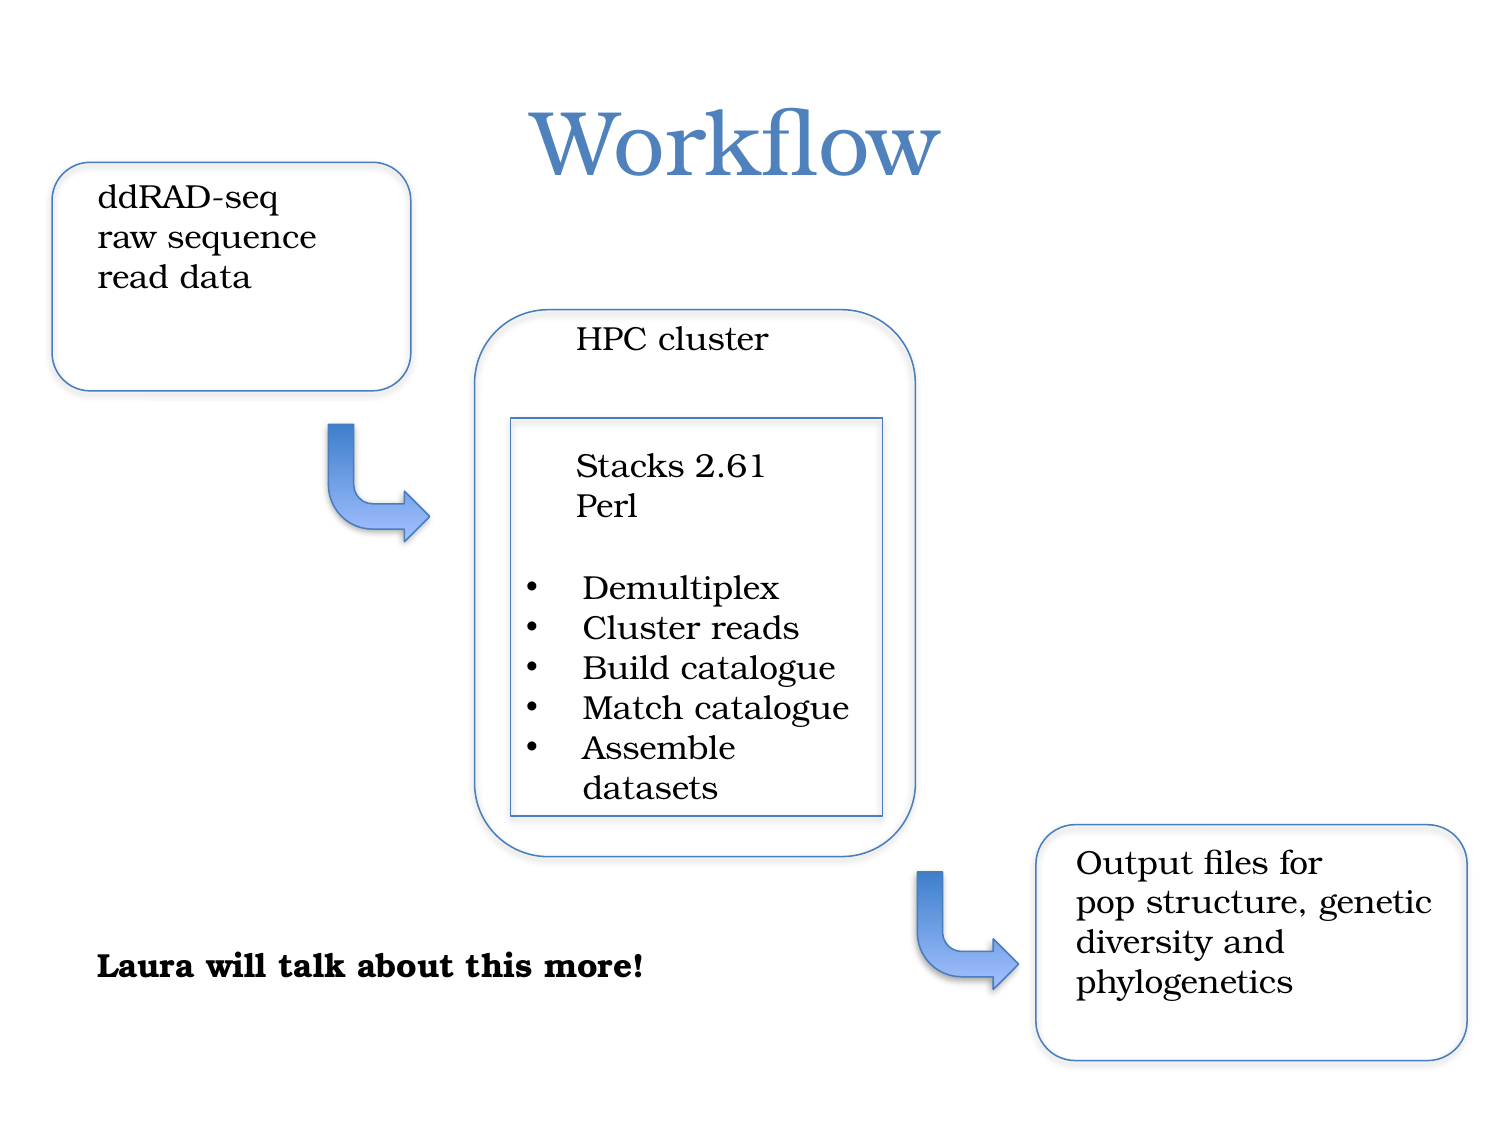

Workflow

ddRAD-seq
raw sequence read data

HPC cluster

Stacks 2.61
Perl
Demultiplex
Cluster reads
Build catalogue
Match catalogue
Assemble datasets

Output files for
pop structure, genetic diversity and phylogenetics

Laura will talk about this more!